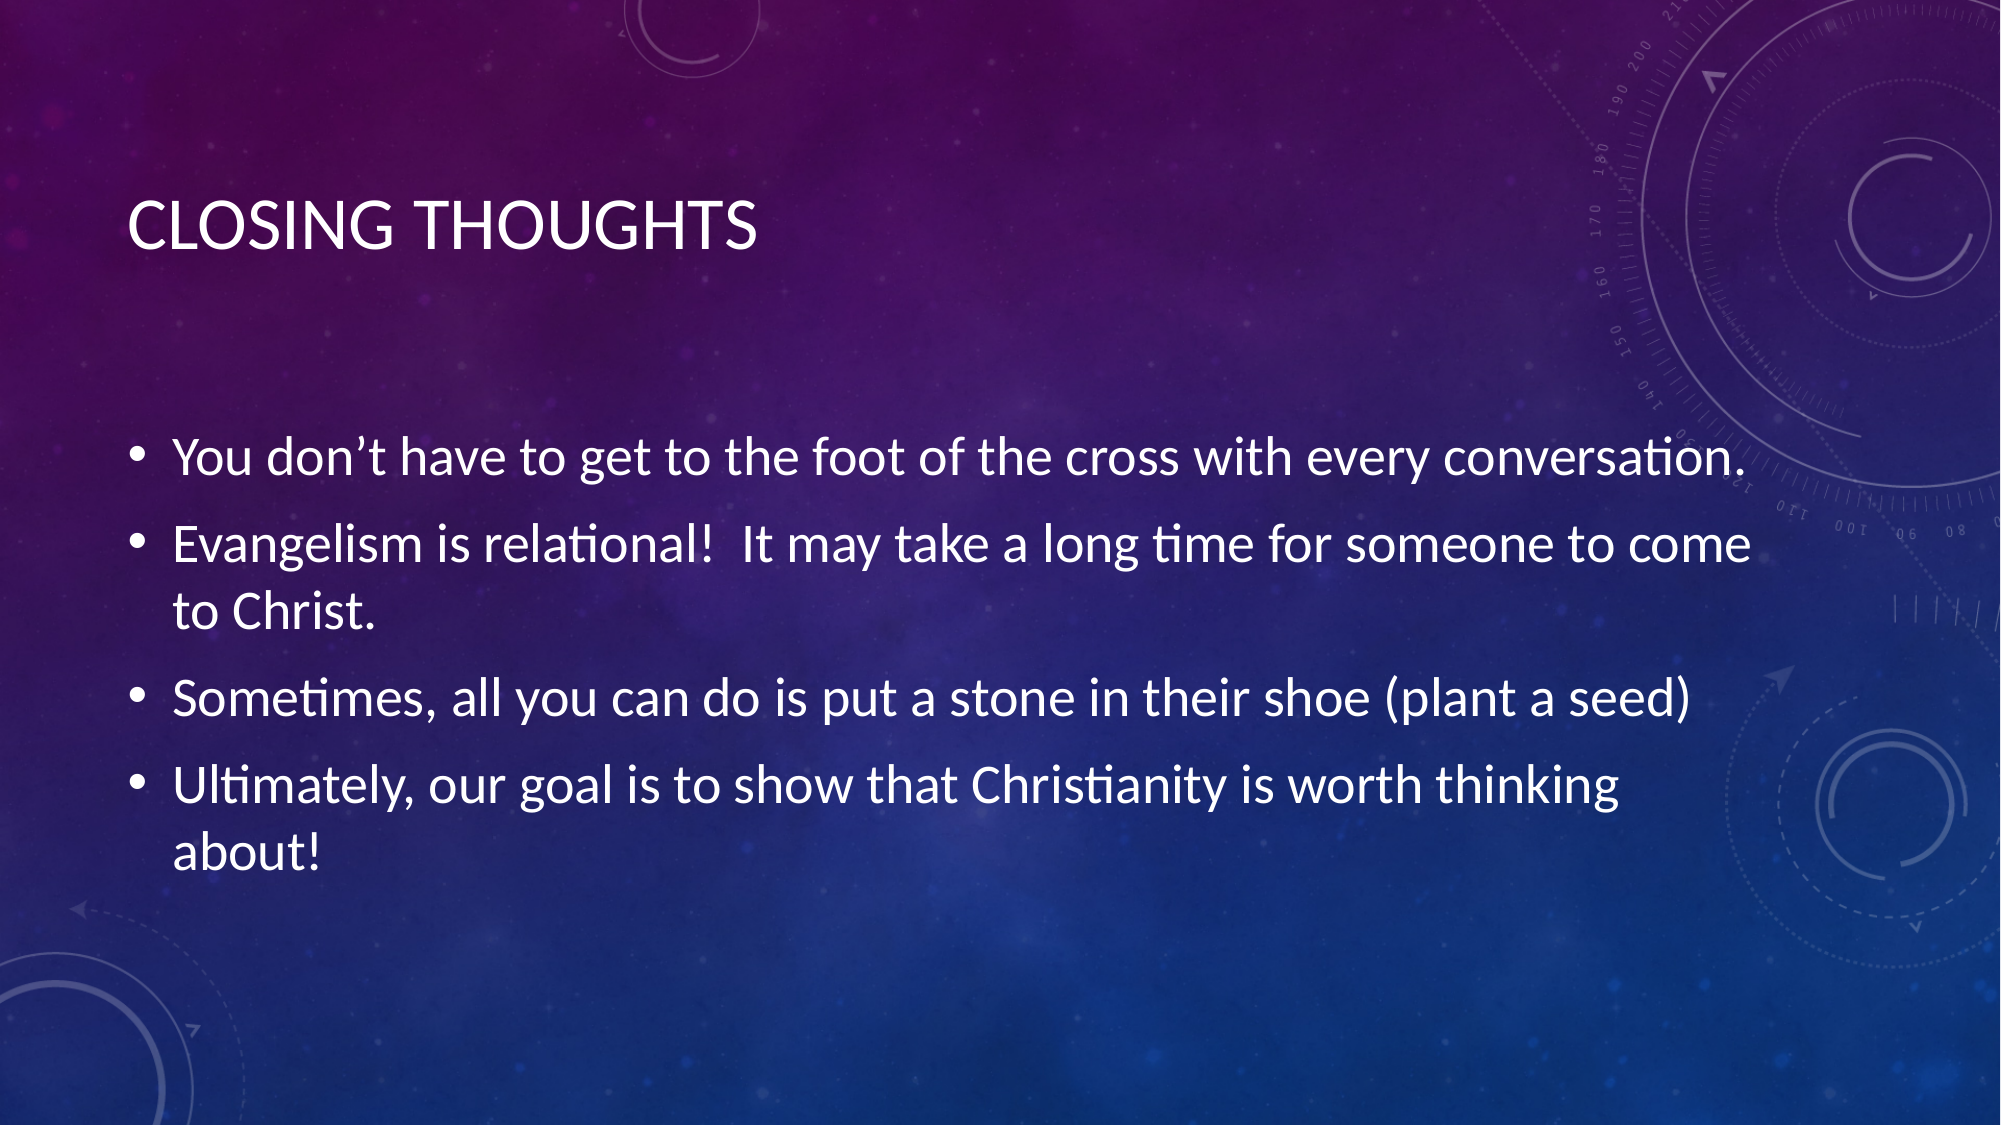

# Closing thoughts
You don’t have to get to the foot of the cross with every conversation.
Evangelism is relational!  It may take a long time for someone to come to Christ.
Sometimes, all you can do is put a stone in their shoe (plant a seed)
Ultimately, our goal is to show that Christianity is worth thinking about!